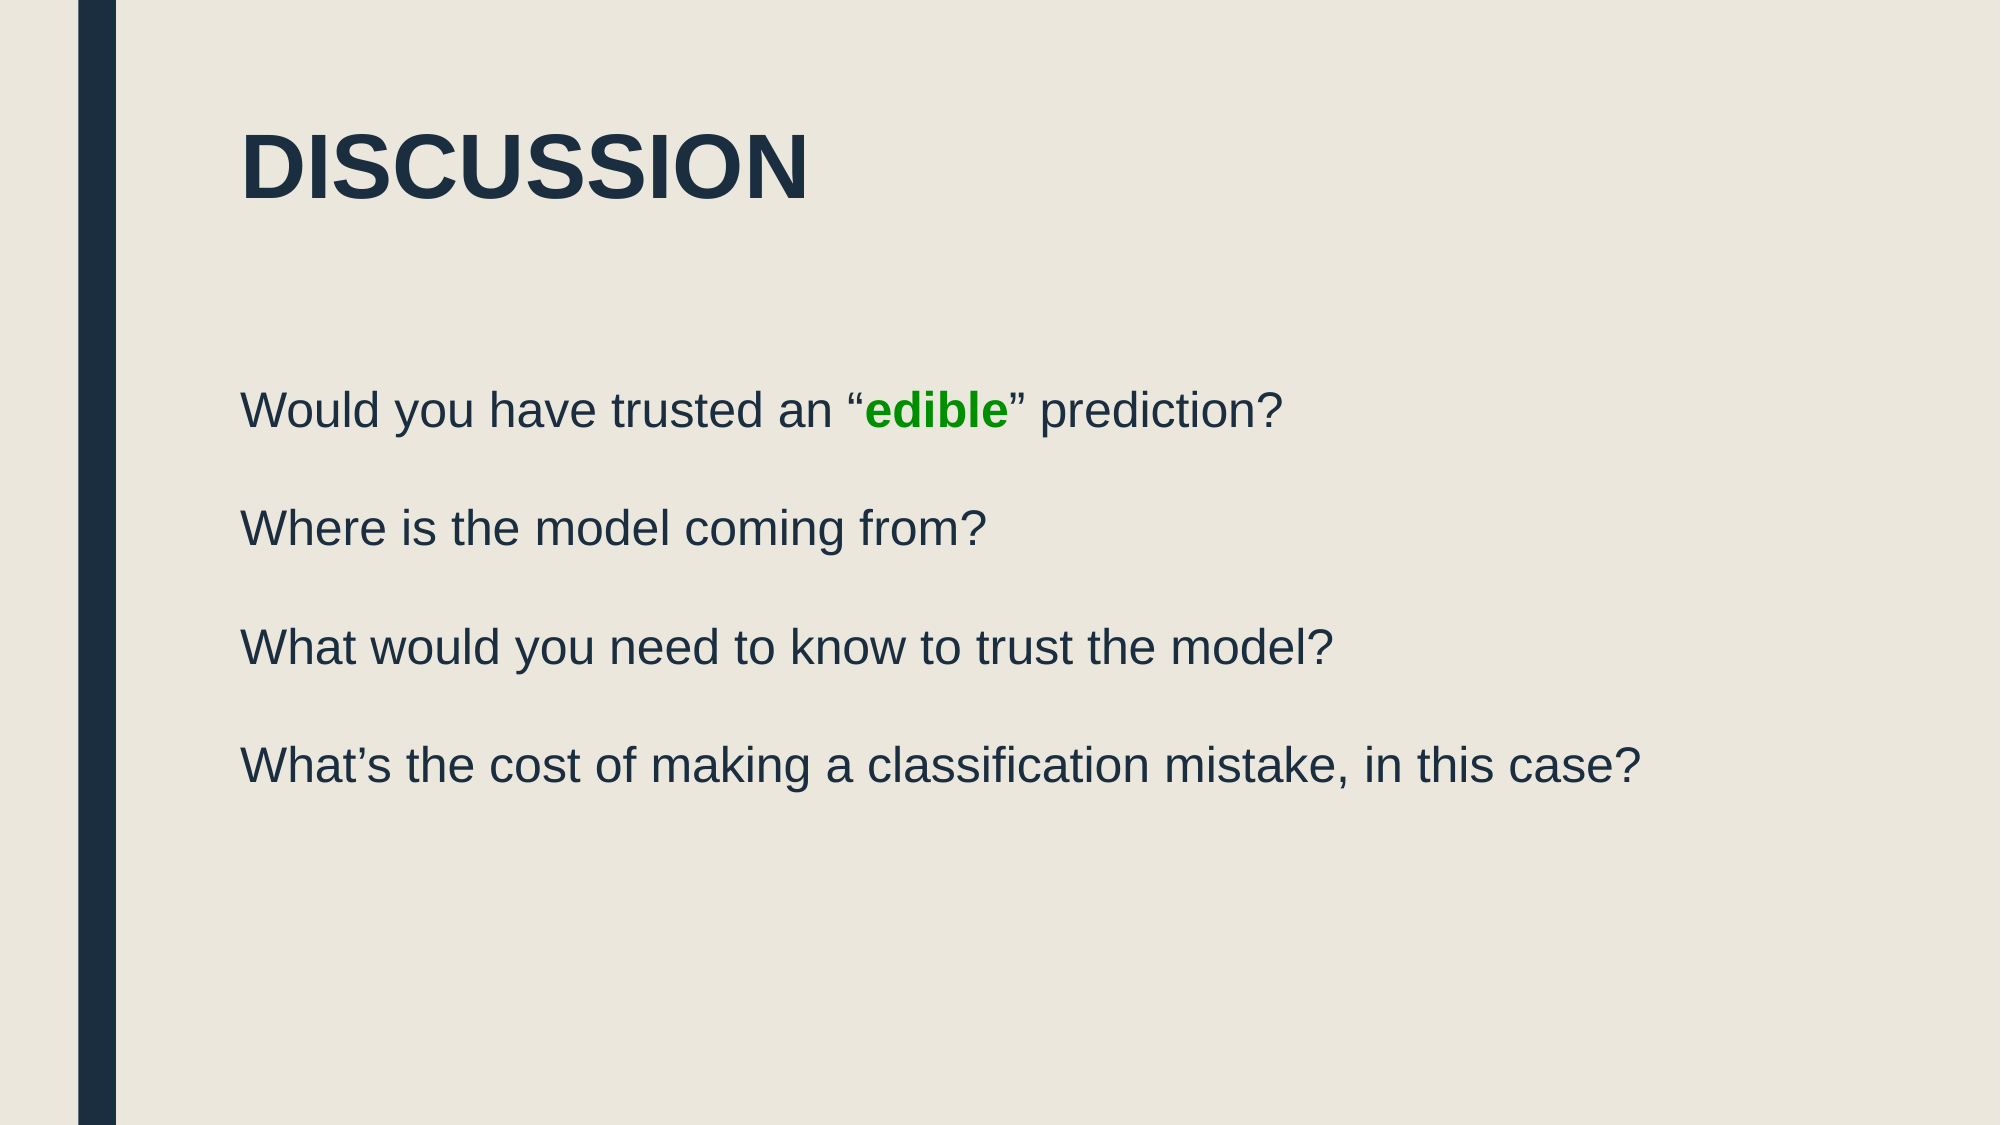

# DISCUSSION
Would you have trusted an “edible” prediction?

Where is the model coming from?

What would you need to know to trust the model?

What’s the cost of making a classification mistake, in this case?